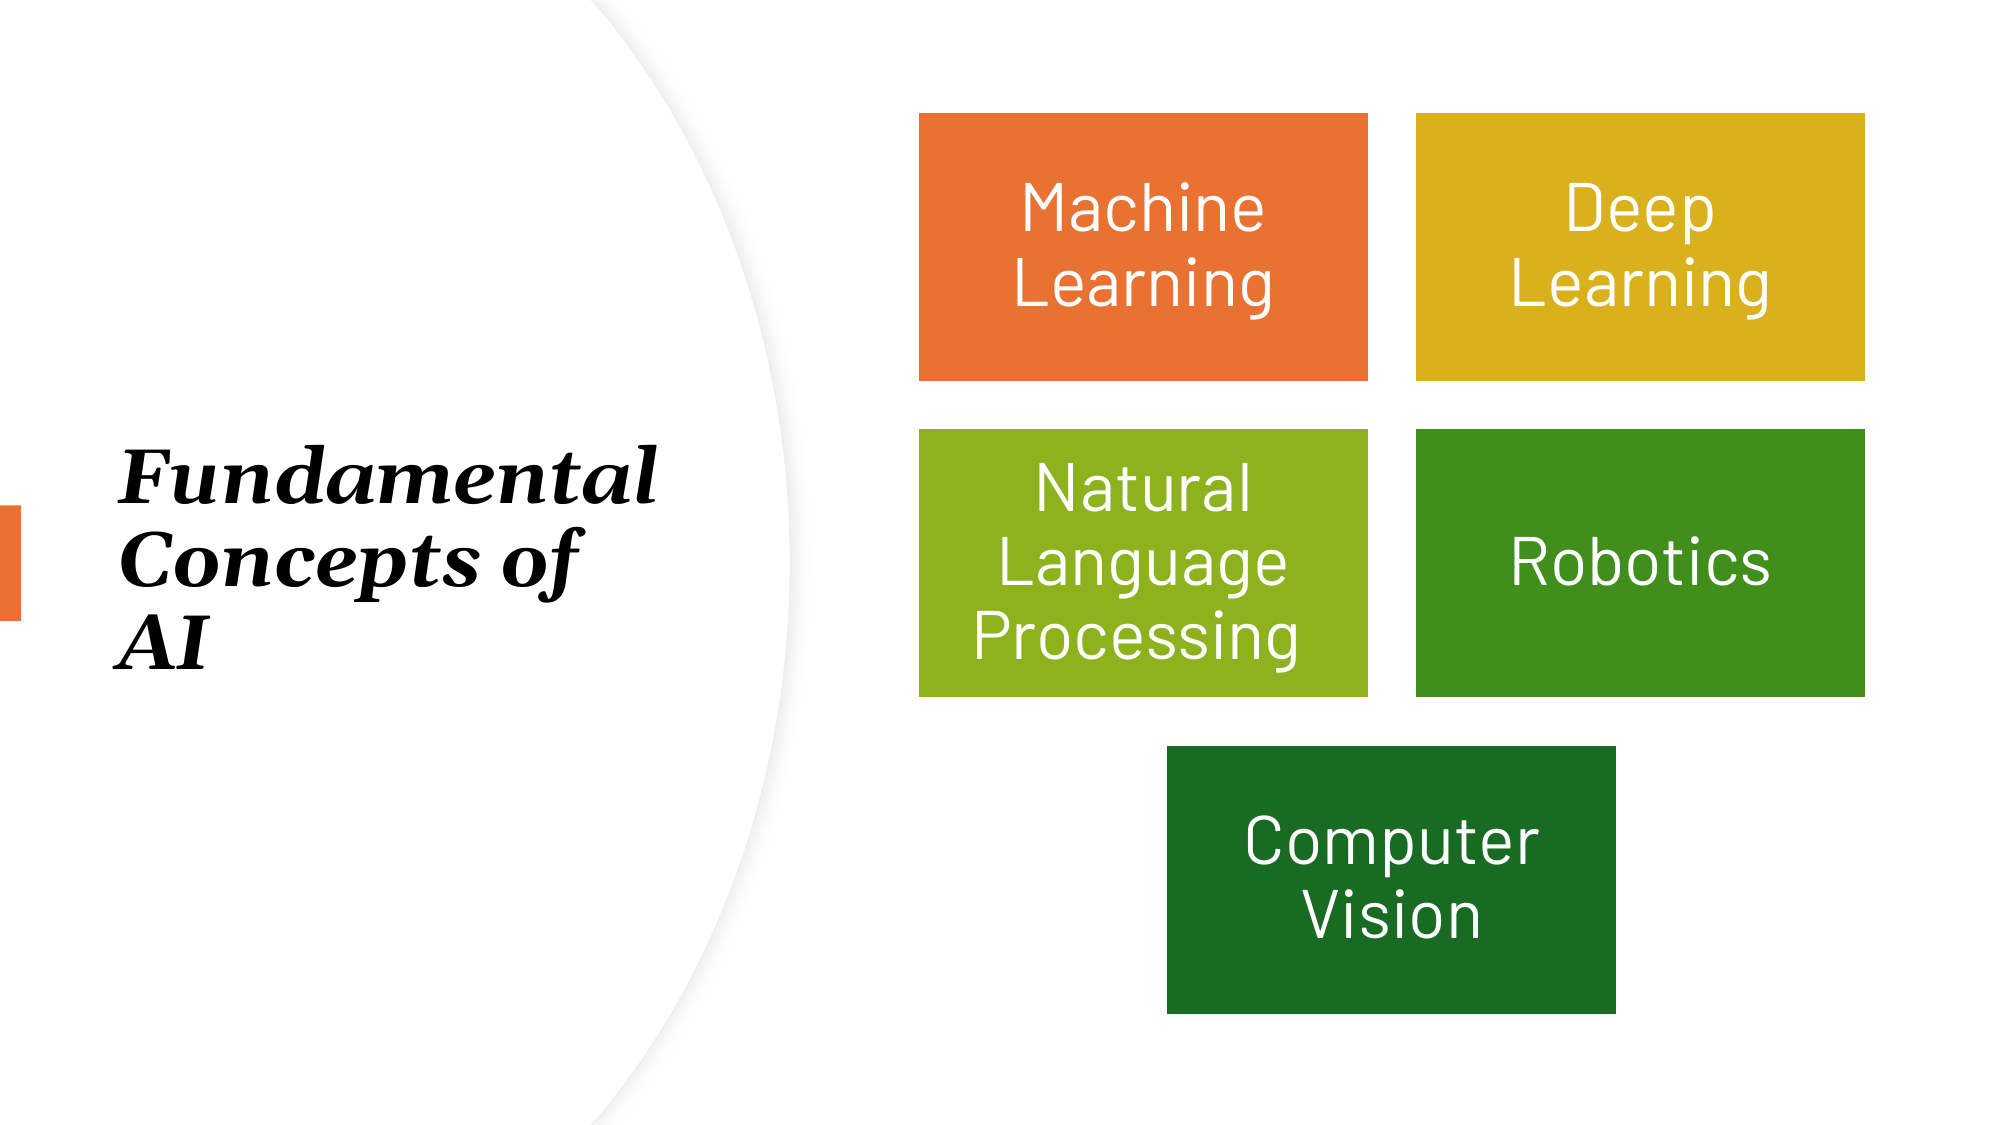

Machine Learning
Deep Learning
Natural Language Processing
Robotics
Computer Vision
# Fundamental Concepts of AI